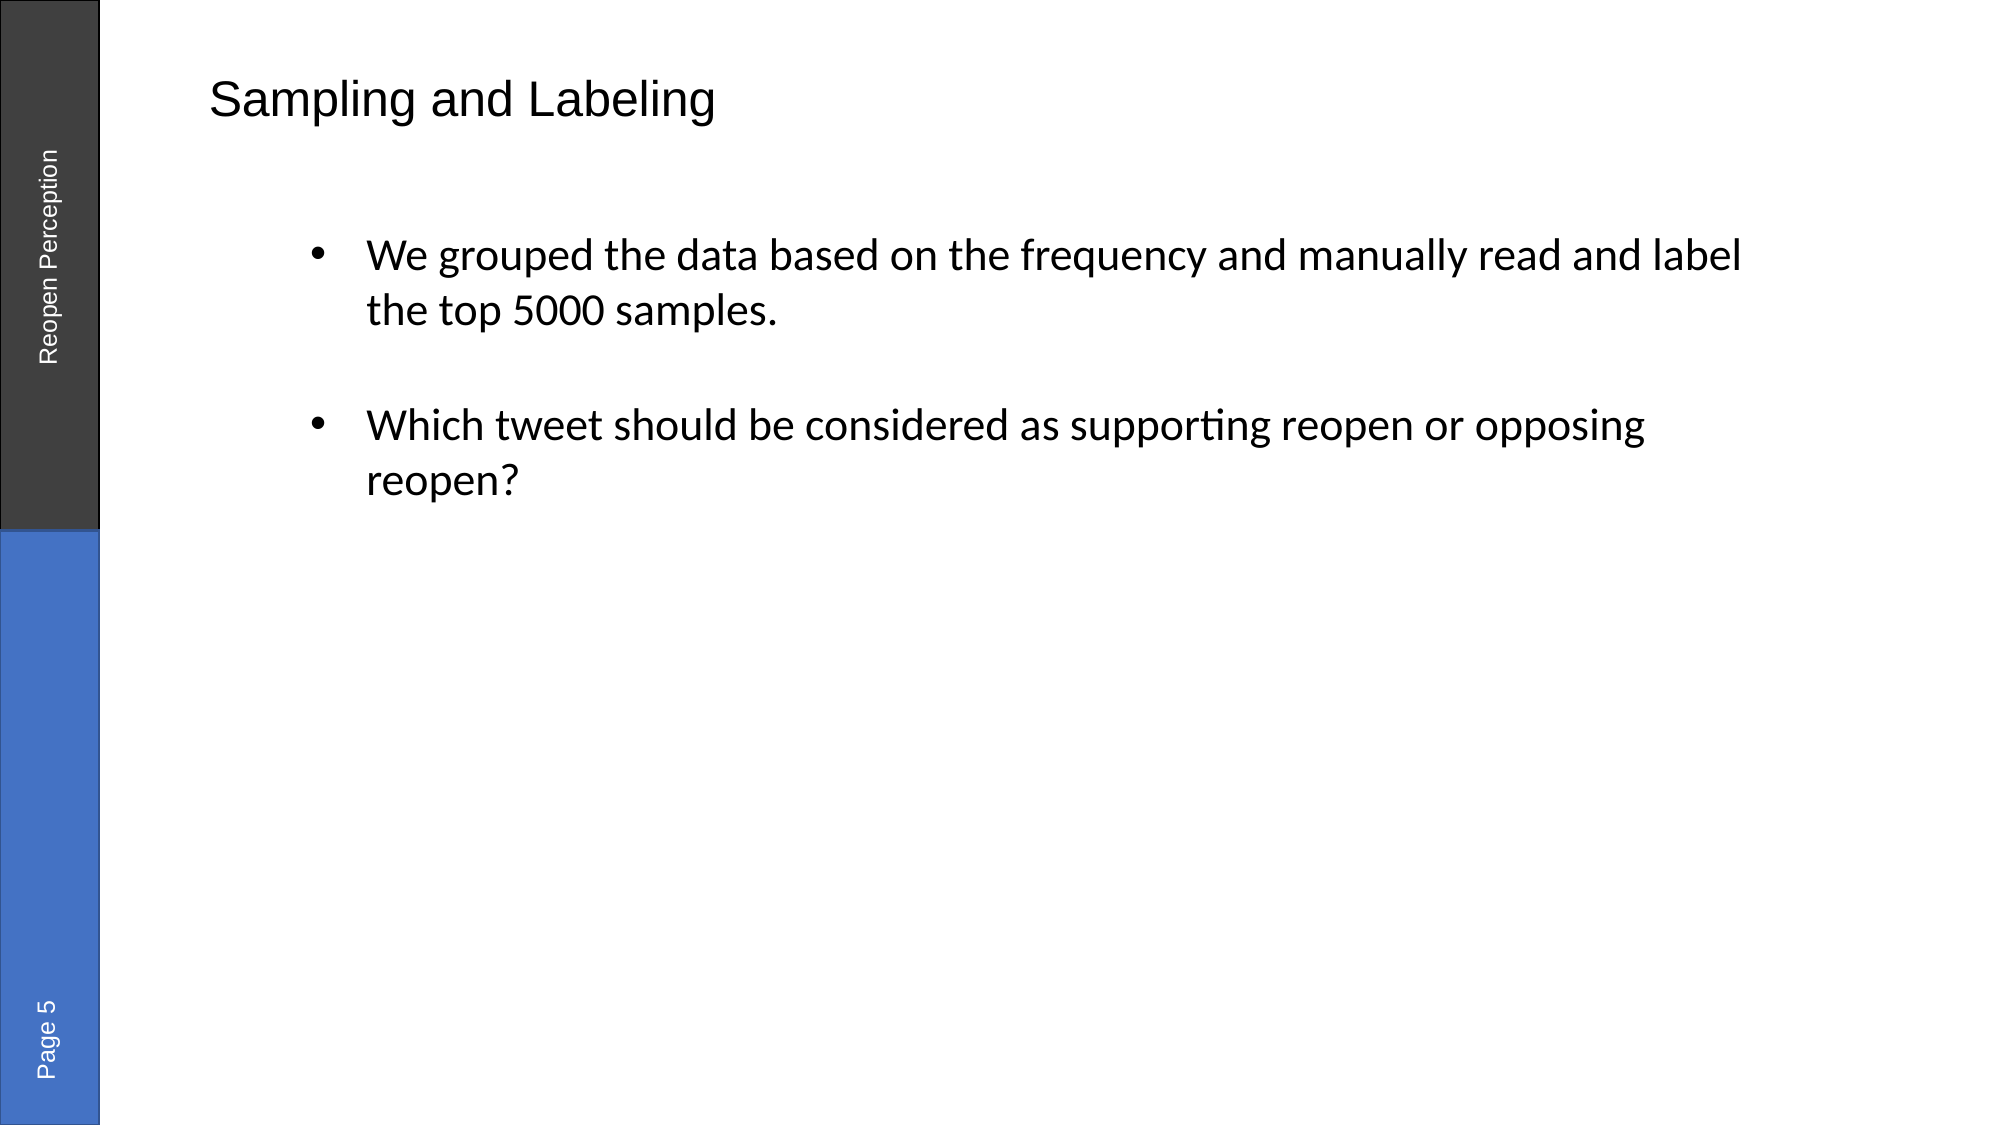

Sampling and Labeling
We grouped the data based on the frequency and manually read and label the top 5000 samples.

Which tweet should be considered as supporting reopen or opposing reopen?

Reopen Perception

Page 5